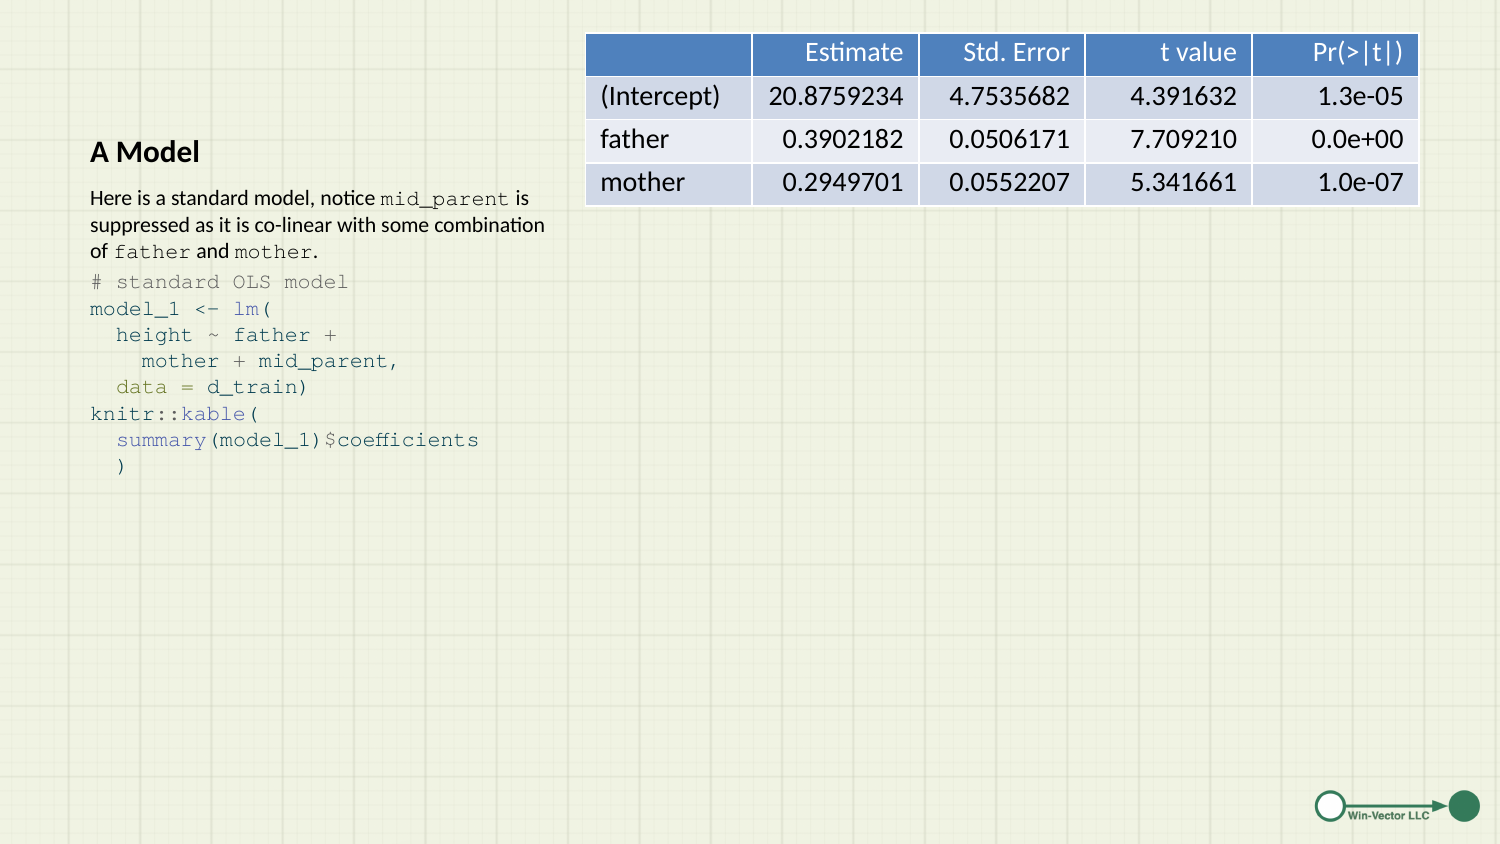

|  | Estimate | Std. Error | t value | Pr(>|t|) |
| --- | --- | --- | --- | --- |
| (Intercept) | 20.8759234 | 4.7535682 | 4.391632 | 1.3e-05 |
| father | 0.3902182 | 0.0506171 | 7.709210 | 0.0e+00 |
| mother | 0.2949701 | 0.0552207 | 5.341661 | 1.0e-07 |
# A Model
Here is a standard model, notice mid_parent is suppressed as it is co-linear with some combination of father and mother.
# standard OLS model model_1 <- lm( height ~ father + mother + mid_parent, data = d_train) knitr::kable( summary(model_1)$coefficients )